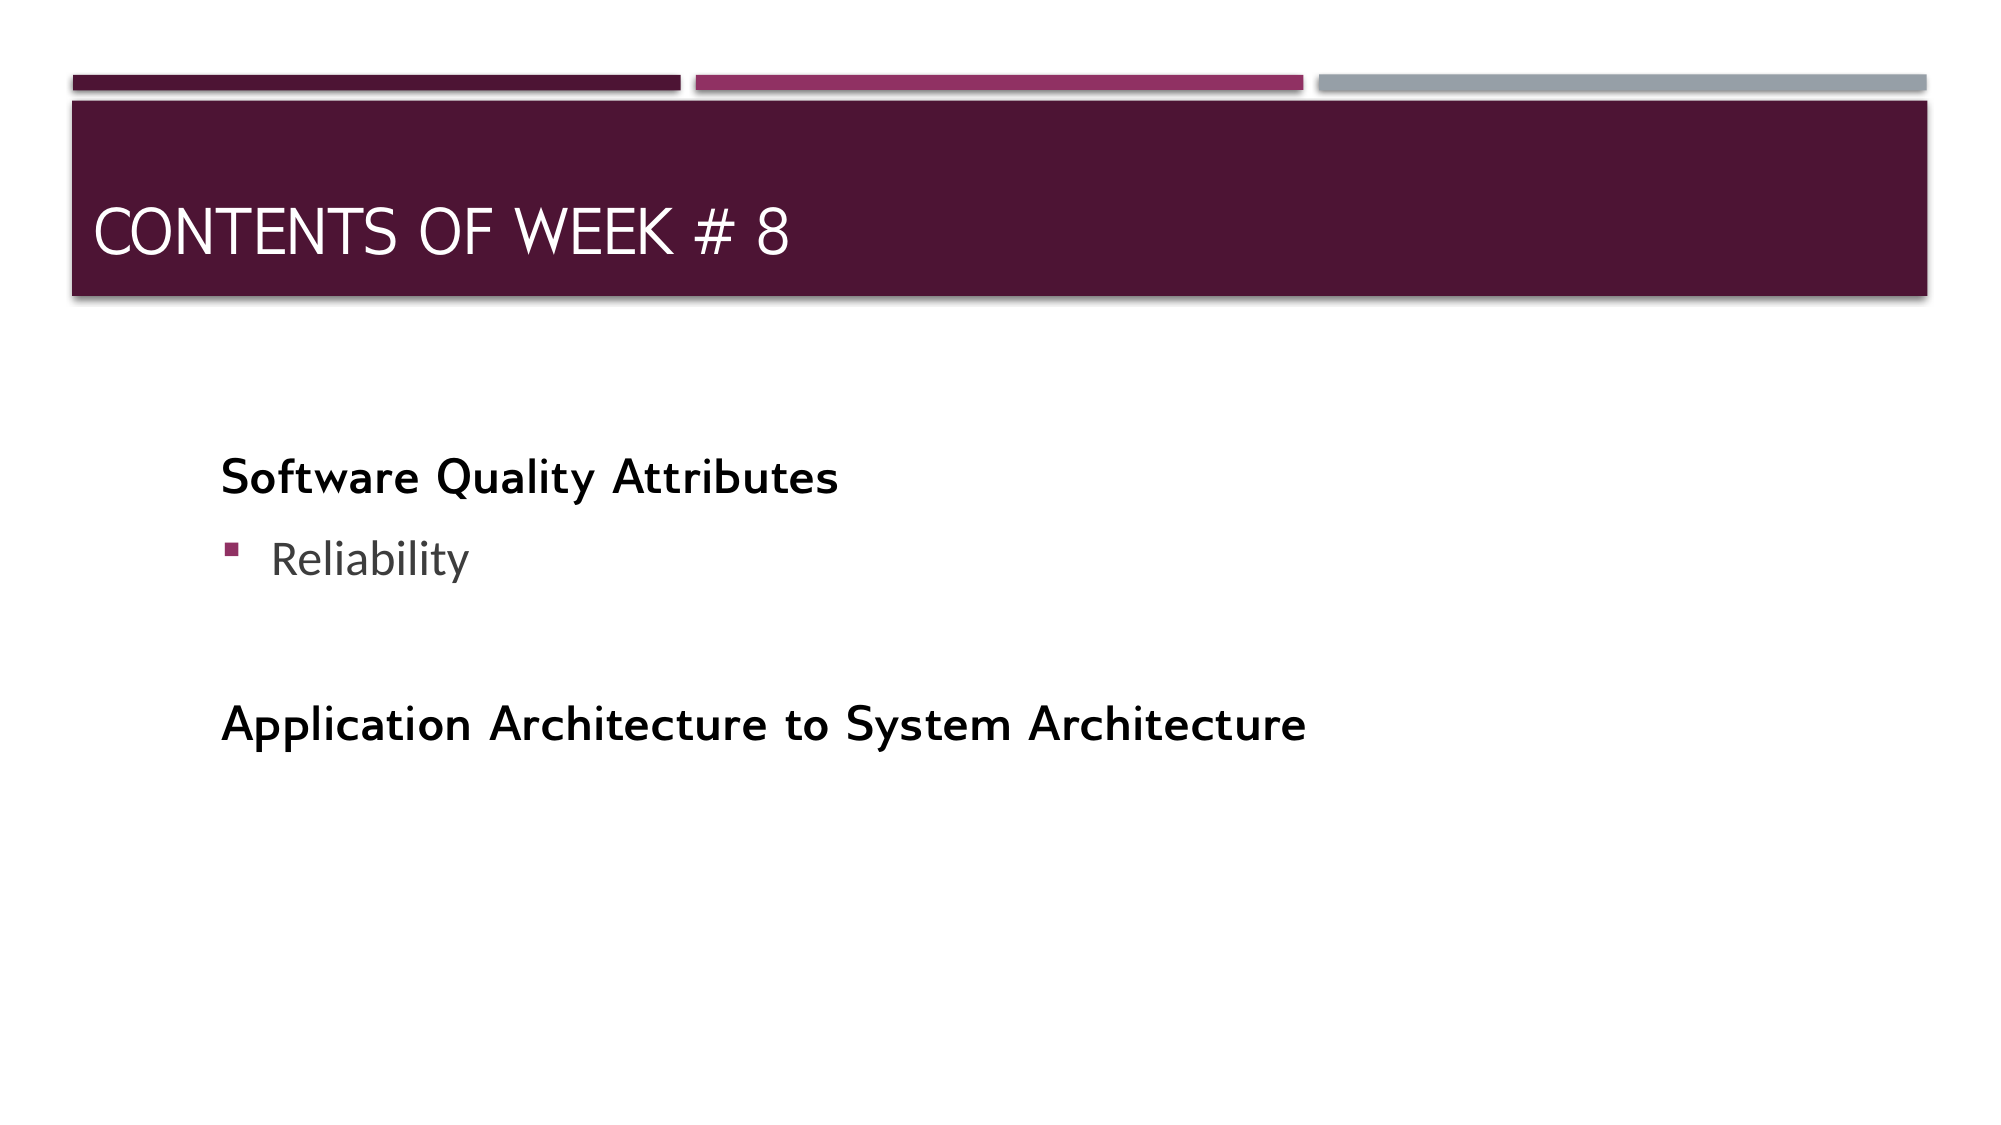

# Contents of week # 8
Software Quality Attributes
Reliability

Application Architecture to System Architecture